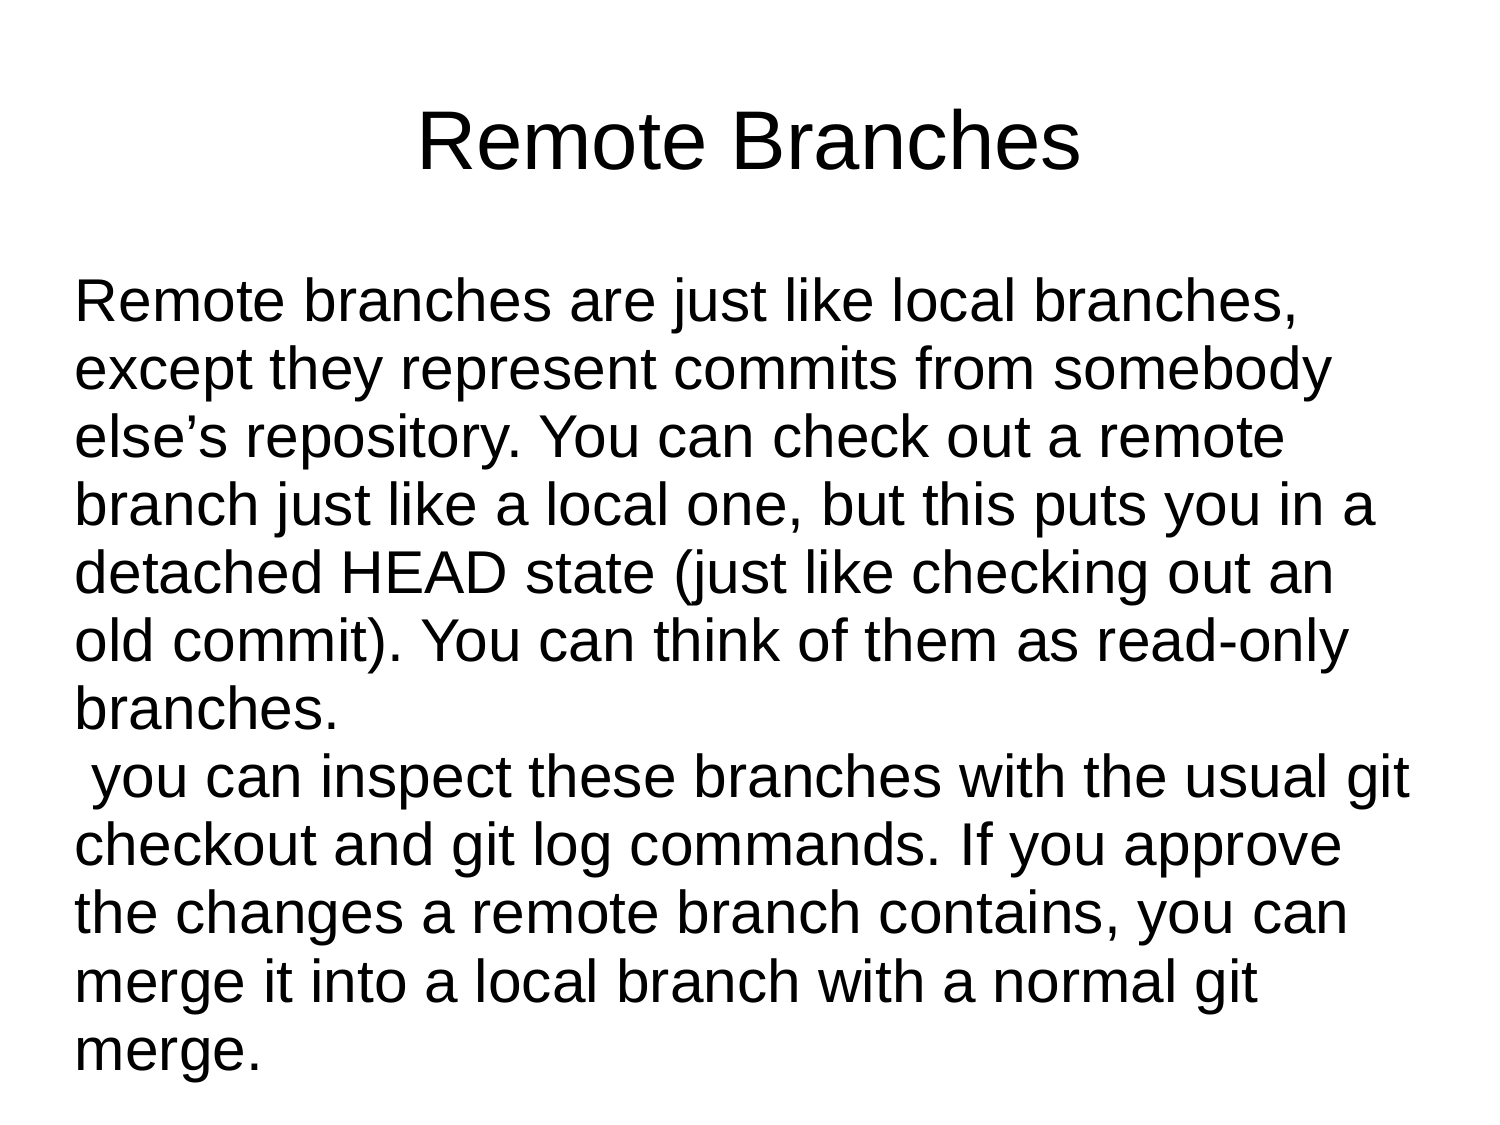

Remote Branches
Remote branches are just like local branches, except they represent commits from somebody else’s repository. You can check out a remote branch just like a local one, but this puts you in a detached HEAD state (just like checking out an old commit). You can think of them as read-only branches.
 you can inspect these branches with the usual git checkout and git log commands. If you approve the changes a remote branch contains, you can merge it into a local branch with a normal git merge.